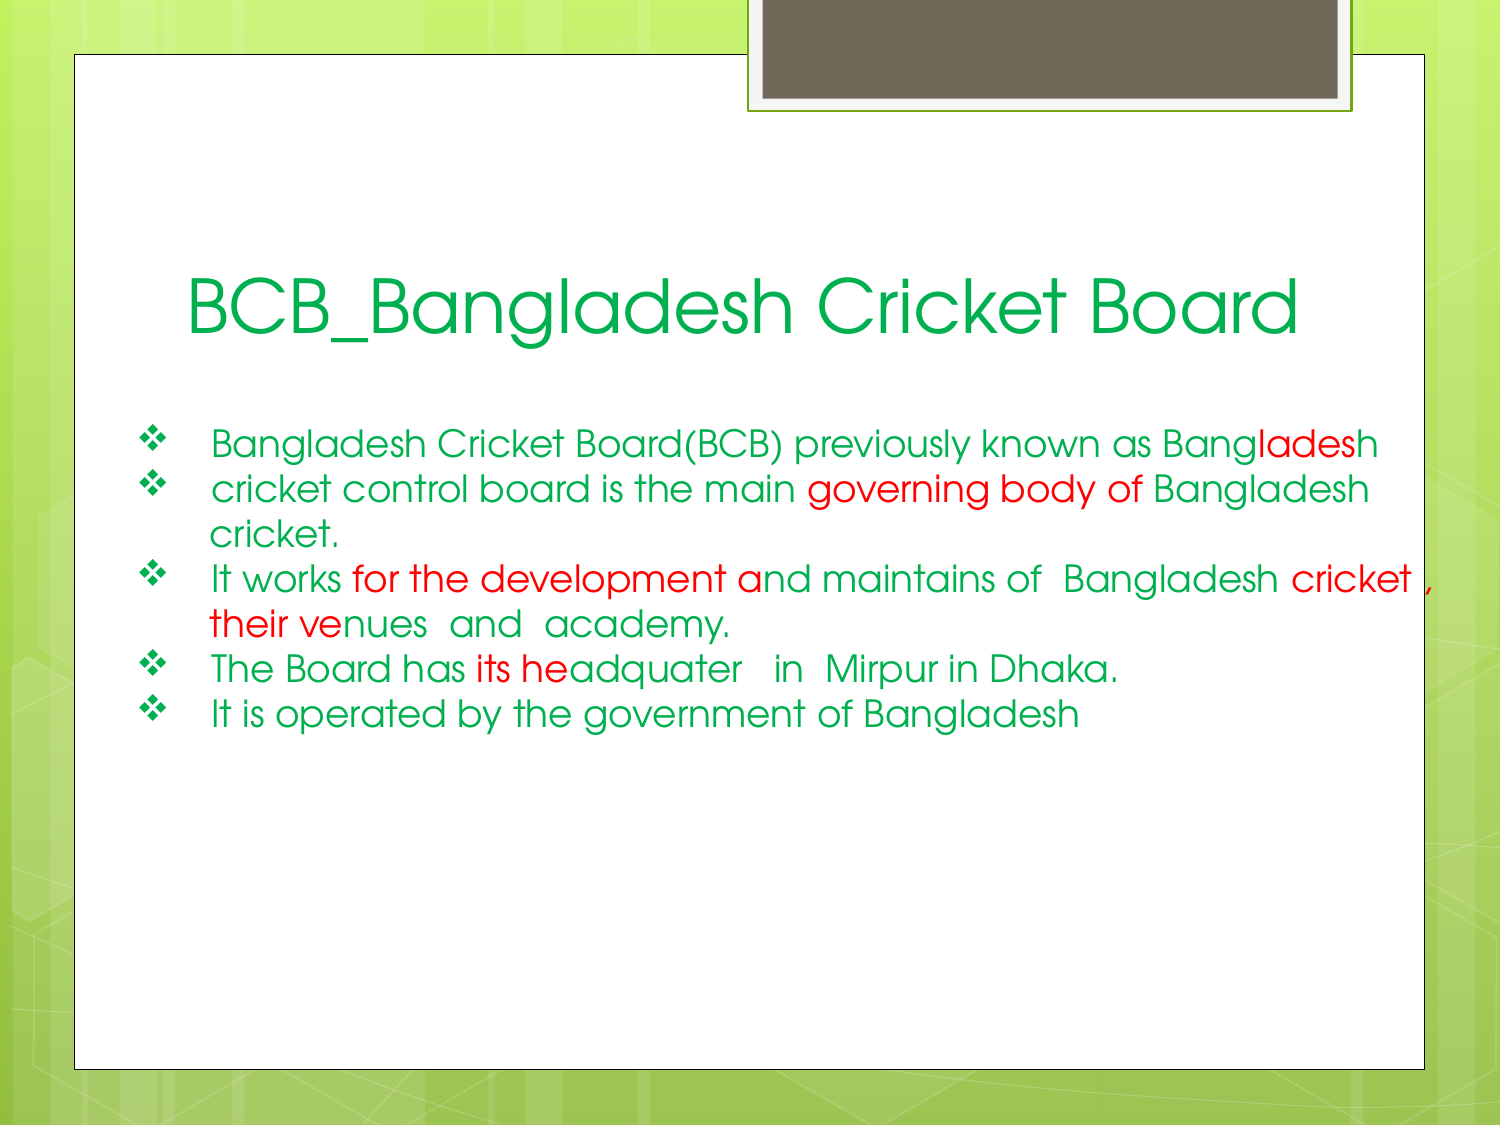

# BCB_Bangladesh Cricket Board
Bangladesh Cricket Board(BCB) previously known as Bangladesh
cricket control board is the main governing body of Bangladesh
       cricket.
It works for the development and maintains of  Bangladesh cricket ,
       their venues  and  academy.
The Board has its headquater   in  Mirpur in Dhaka.
It is operated by the government of Bangladesh